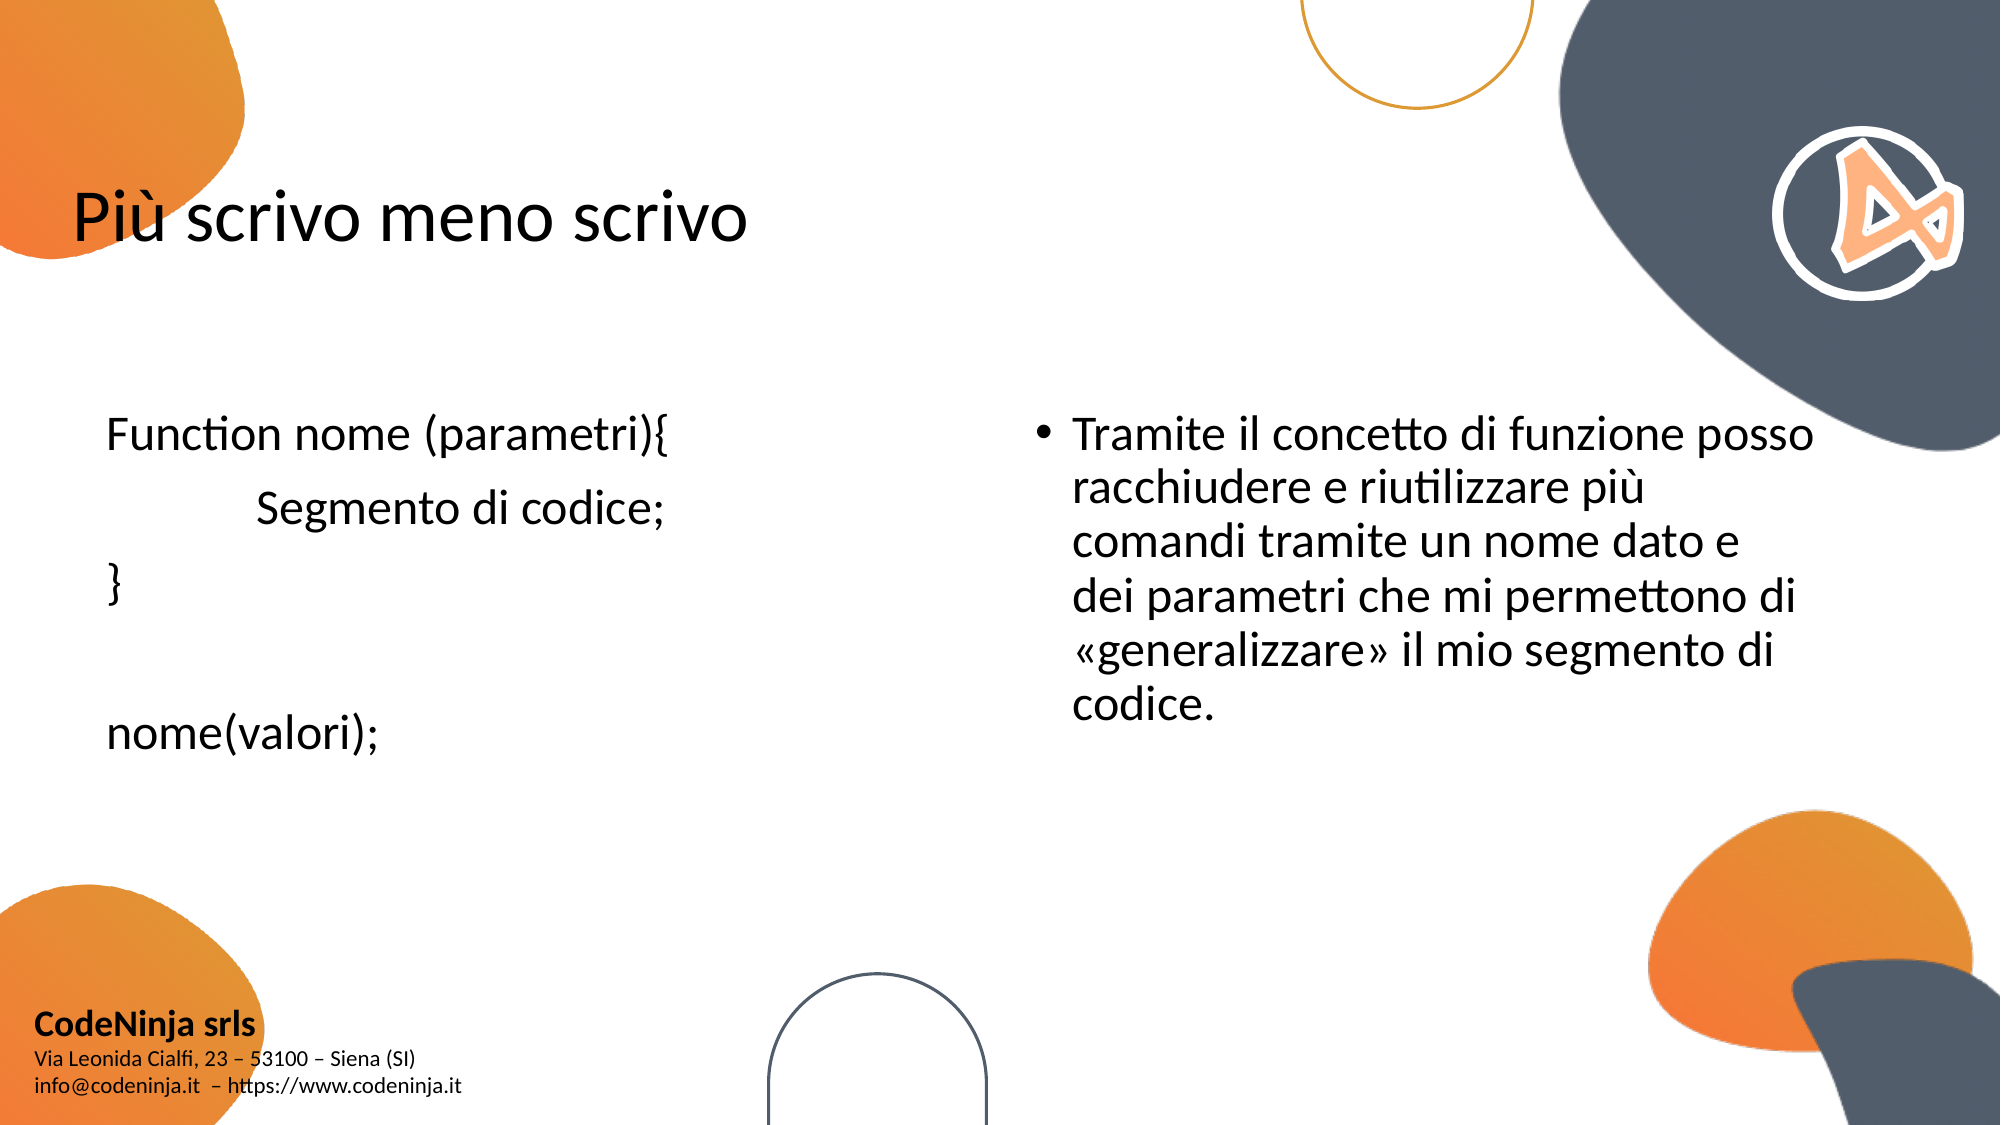

# Più scrivo meno scrivo
Function nome (parametri){
	Segmento di codice;
}

nome(valori);

Tramite il concetto di funzione posso racchiudere e riutilizzare più comandi tramite un nome dato e dei parametri che mi permettono di «generalizzare» il mio segmento di codice.